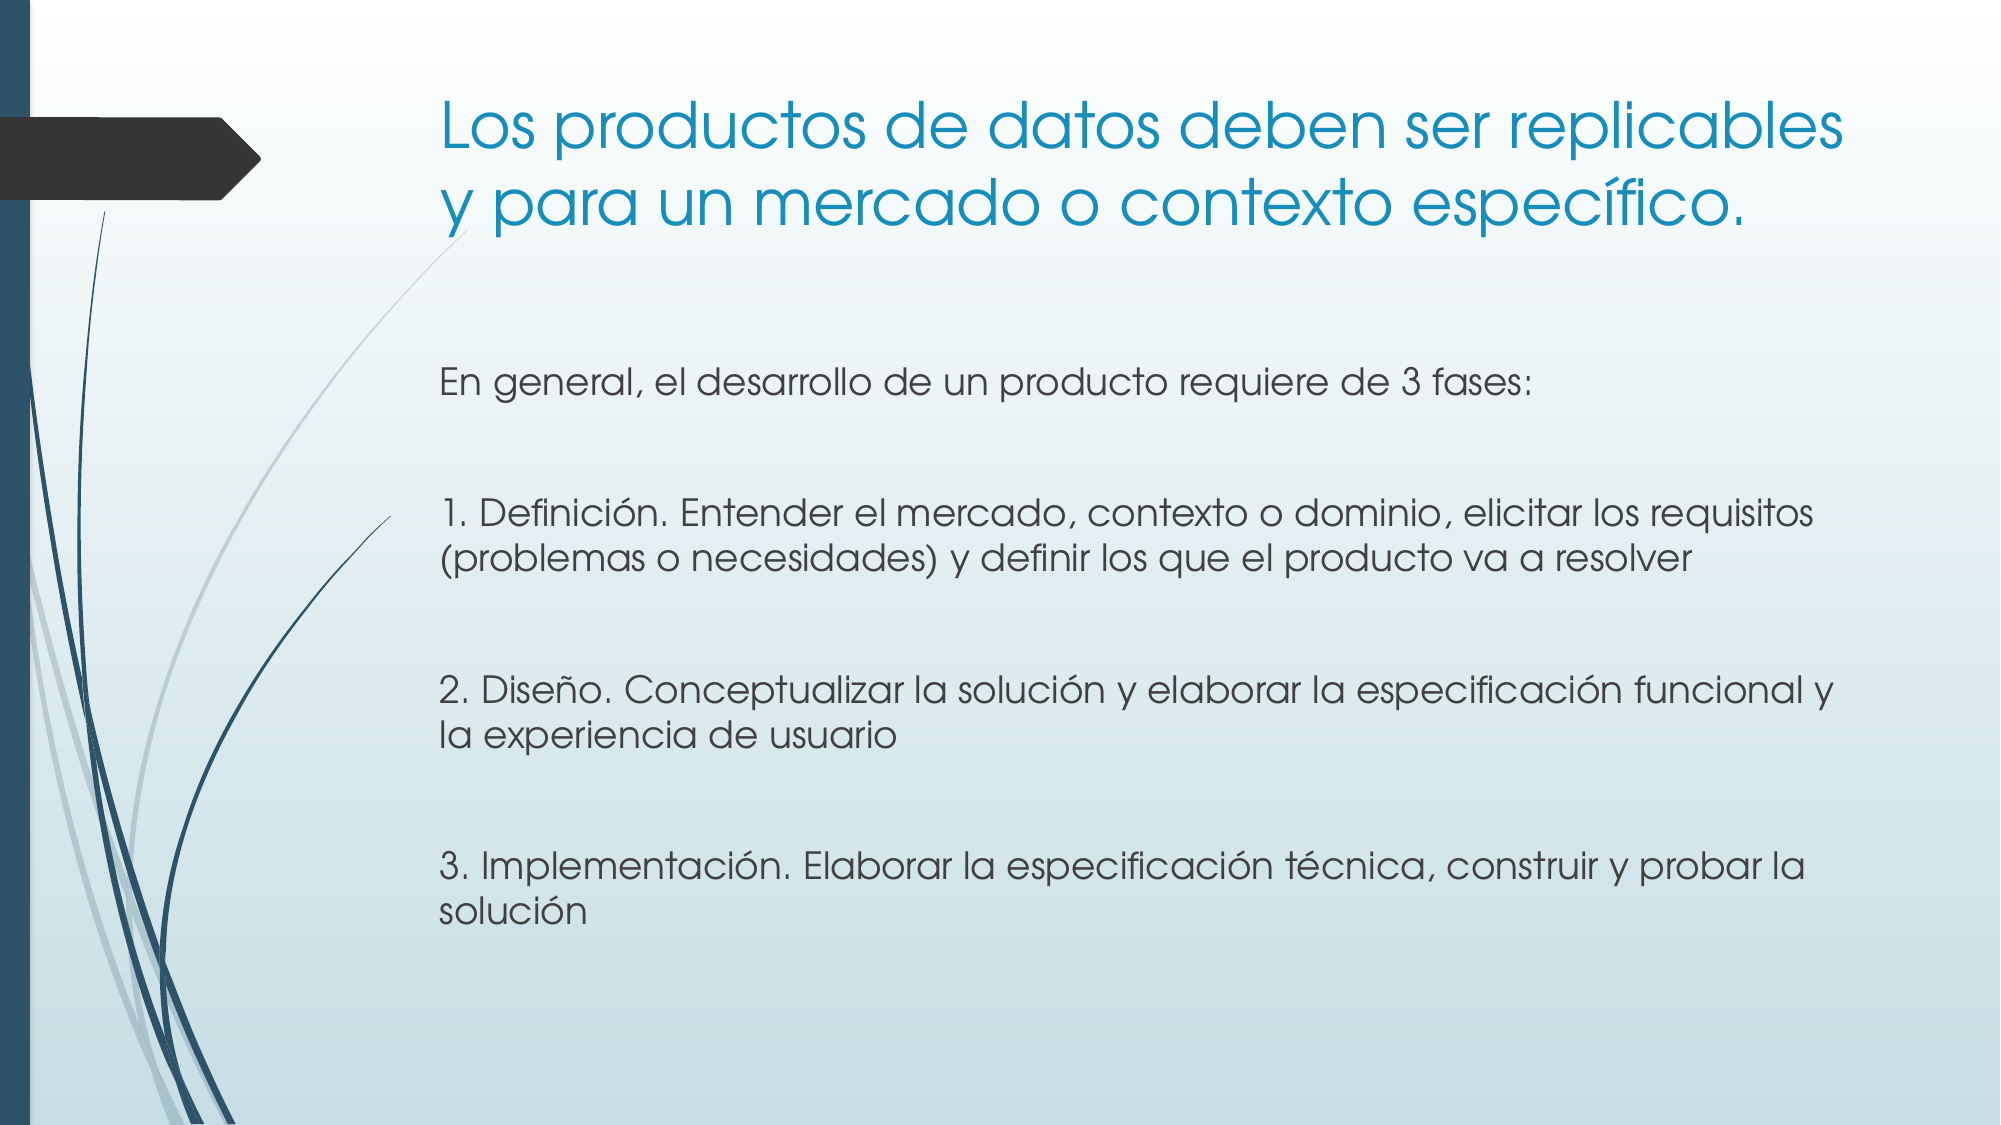

# Los productos de datos deben ser replicables y para un mercado o contexto específico.
En general, el desarrollo de un producto requiere de 3 fases:

1. Definición. Entender el mercado, contexto o dominio, elicitar los requisitos (problemas o necesidades) y definir los que el producto va a resolver

2. Diseño. Conceptualizar la solución y elaborar la especificación funcional y la experiencia de usuario

3. Implementación. Elaborar la especificación técnica, construir y probar la solución